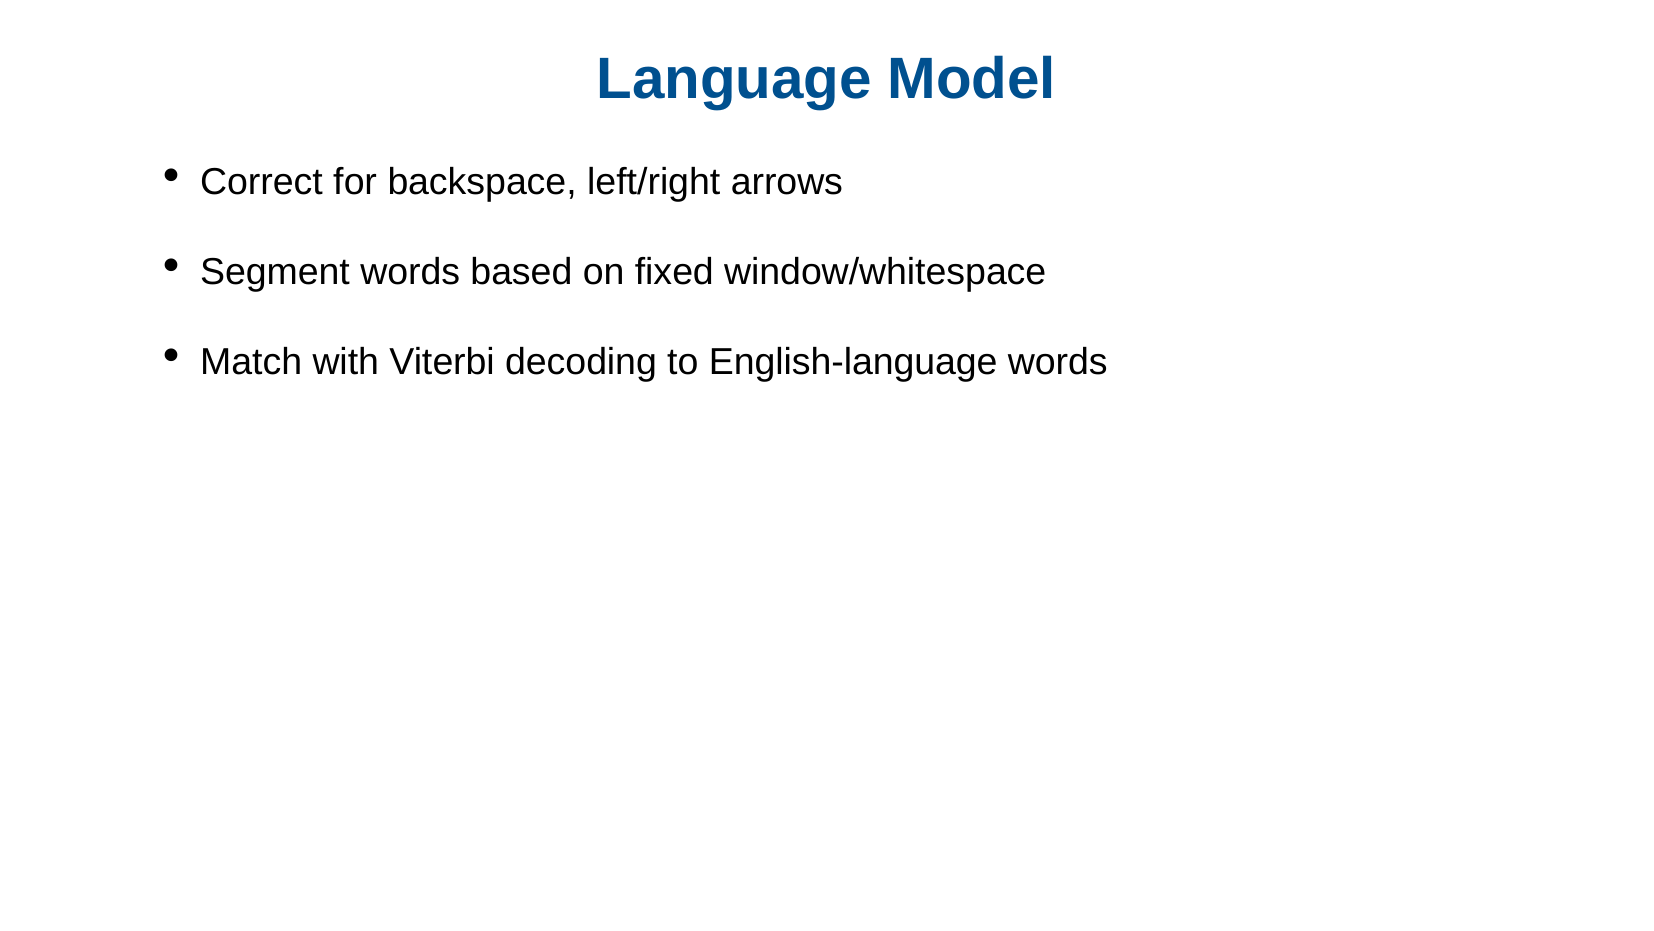

Language Model

Correct for backspace, left/right arrows
Segment words based on fixed window/whitespace
Match with Viterbi decoding to English-language words